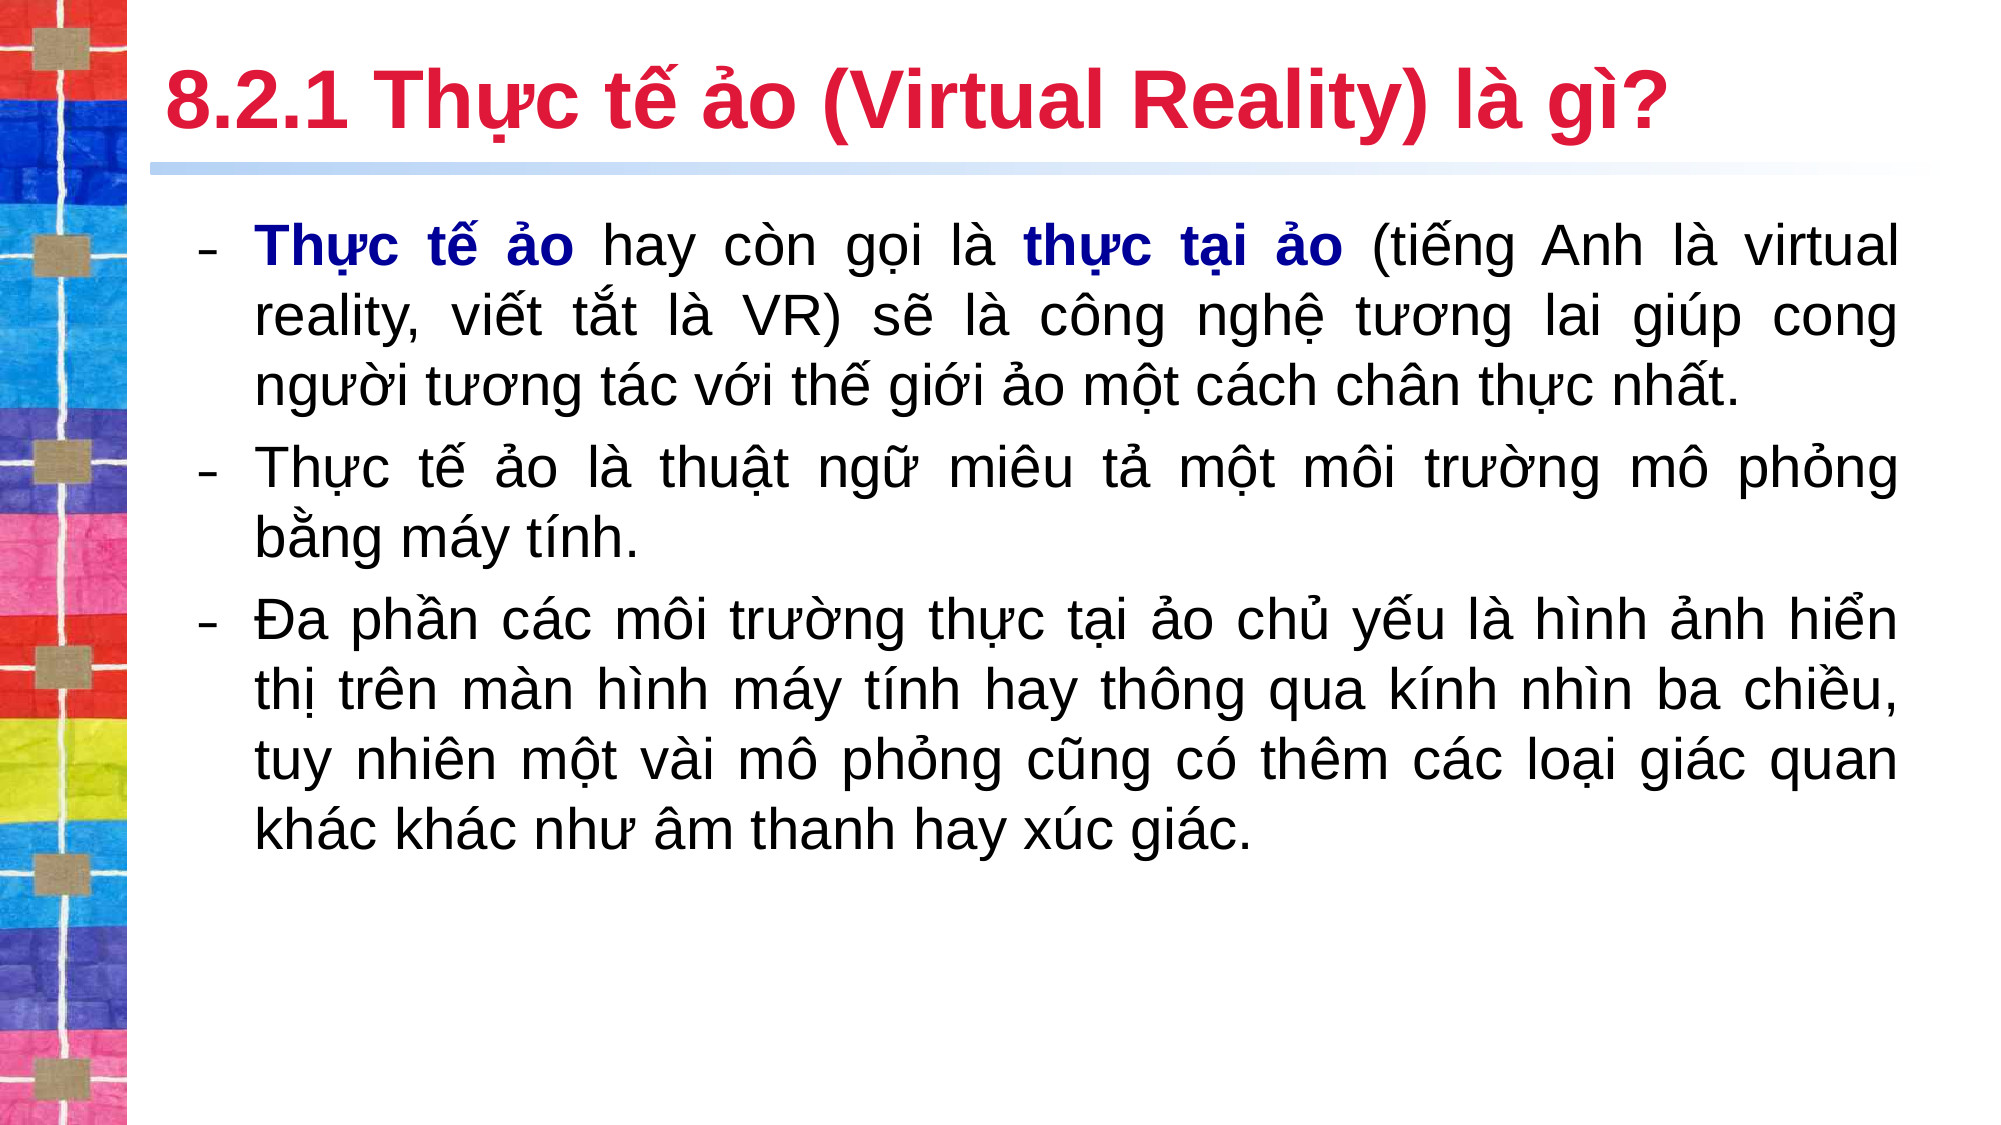

# 8.2.1 Thực tế ảo (Virtual Reality) là gì?
Thực tế ảo hay còn gọi là thực tại ảo (tiếng Anh là virtual reality, viết tắt là VR) sẽ là công nghệ tương lai giúp cong người tương tác với thế giới ảo một cách chân thực nhất.
Thực tế ảo là thuật ngữ miêu tả một môi trường mô phỏng bằng máy tính.
Đa phần các môi trường thực tại ảo chủ yếu là hình ảnh hiển thị trên màn hình máy tính hay thông qua kính nhìn ba chiều, tuy nhiên một vài mô phỏng cũng có thêm các loại giác quan khác khác như âm thanh hay xúc giác.